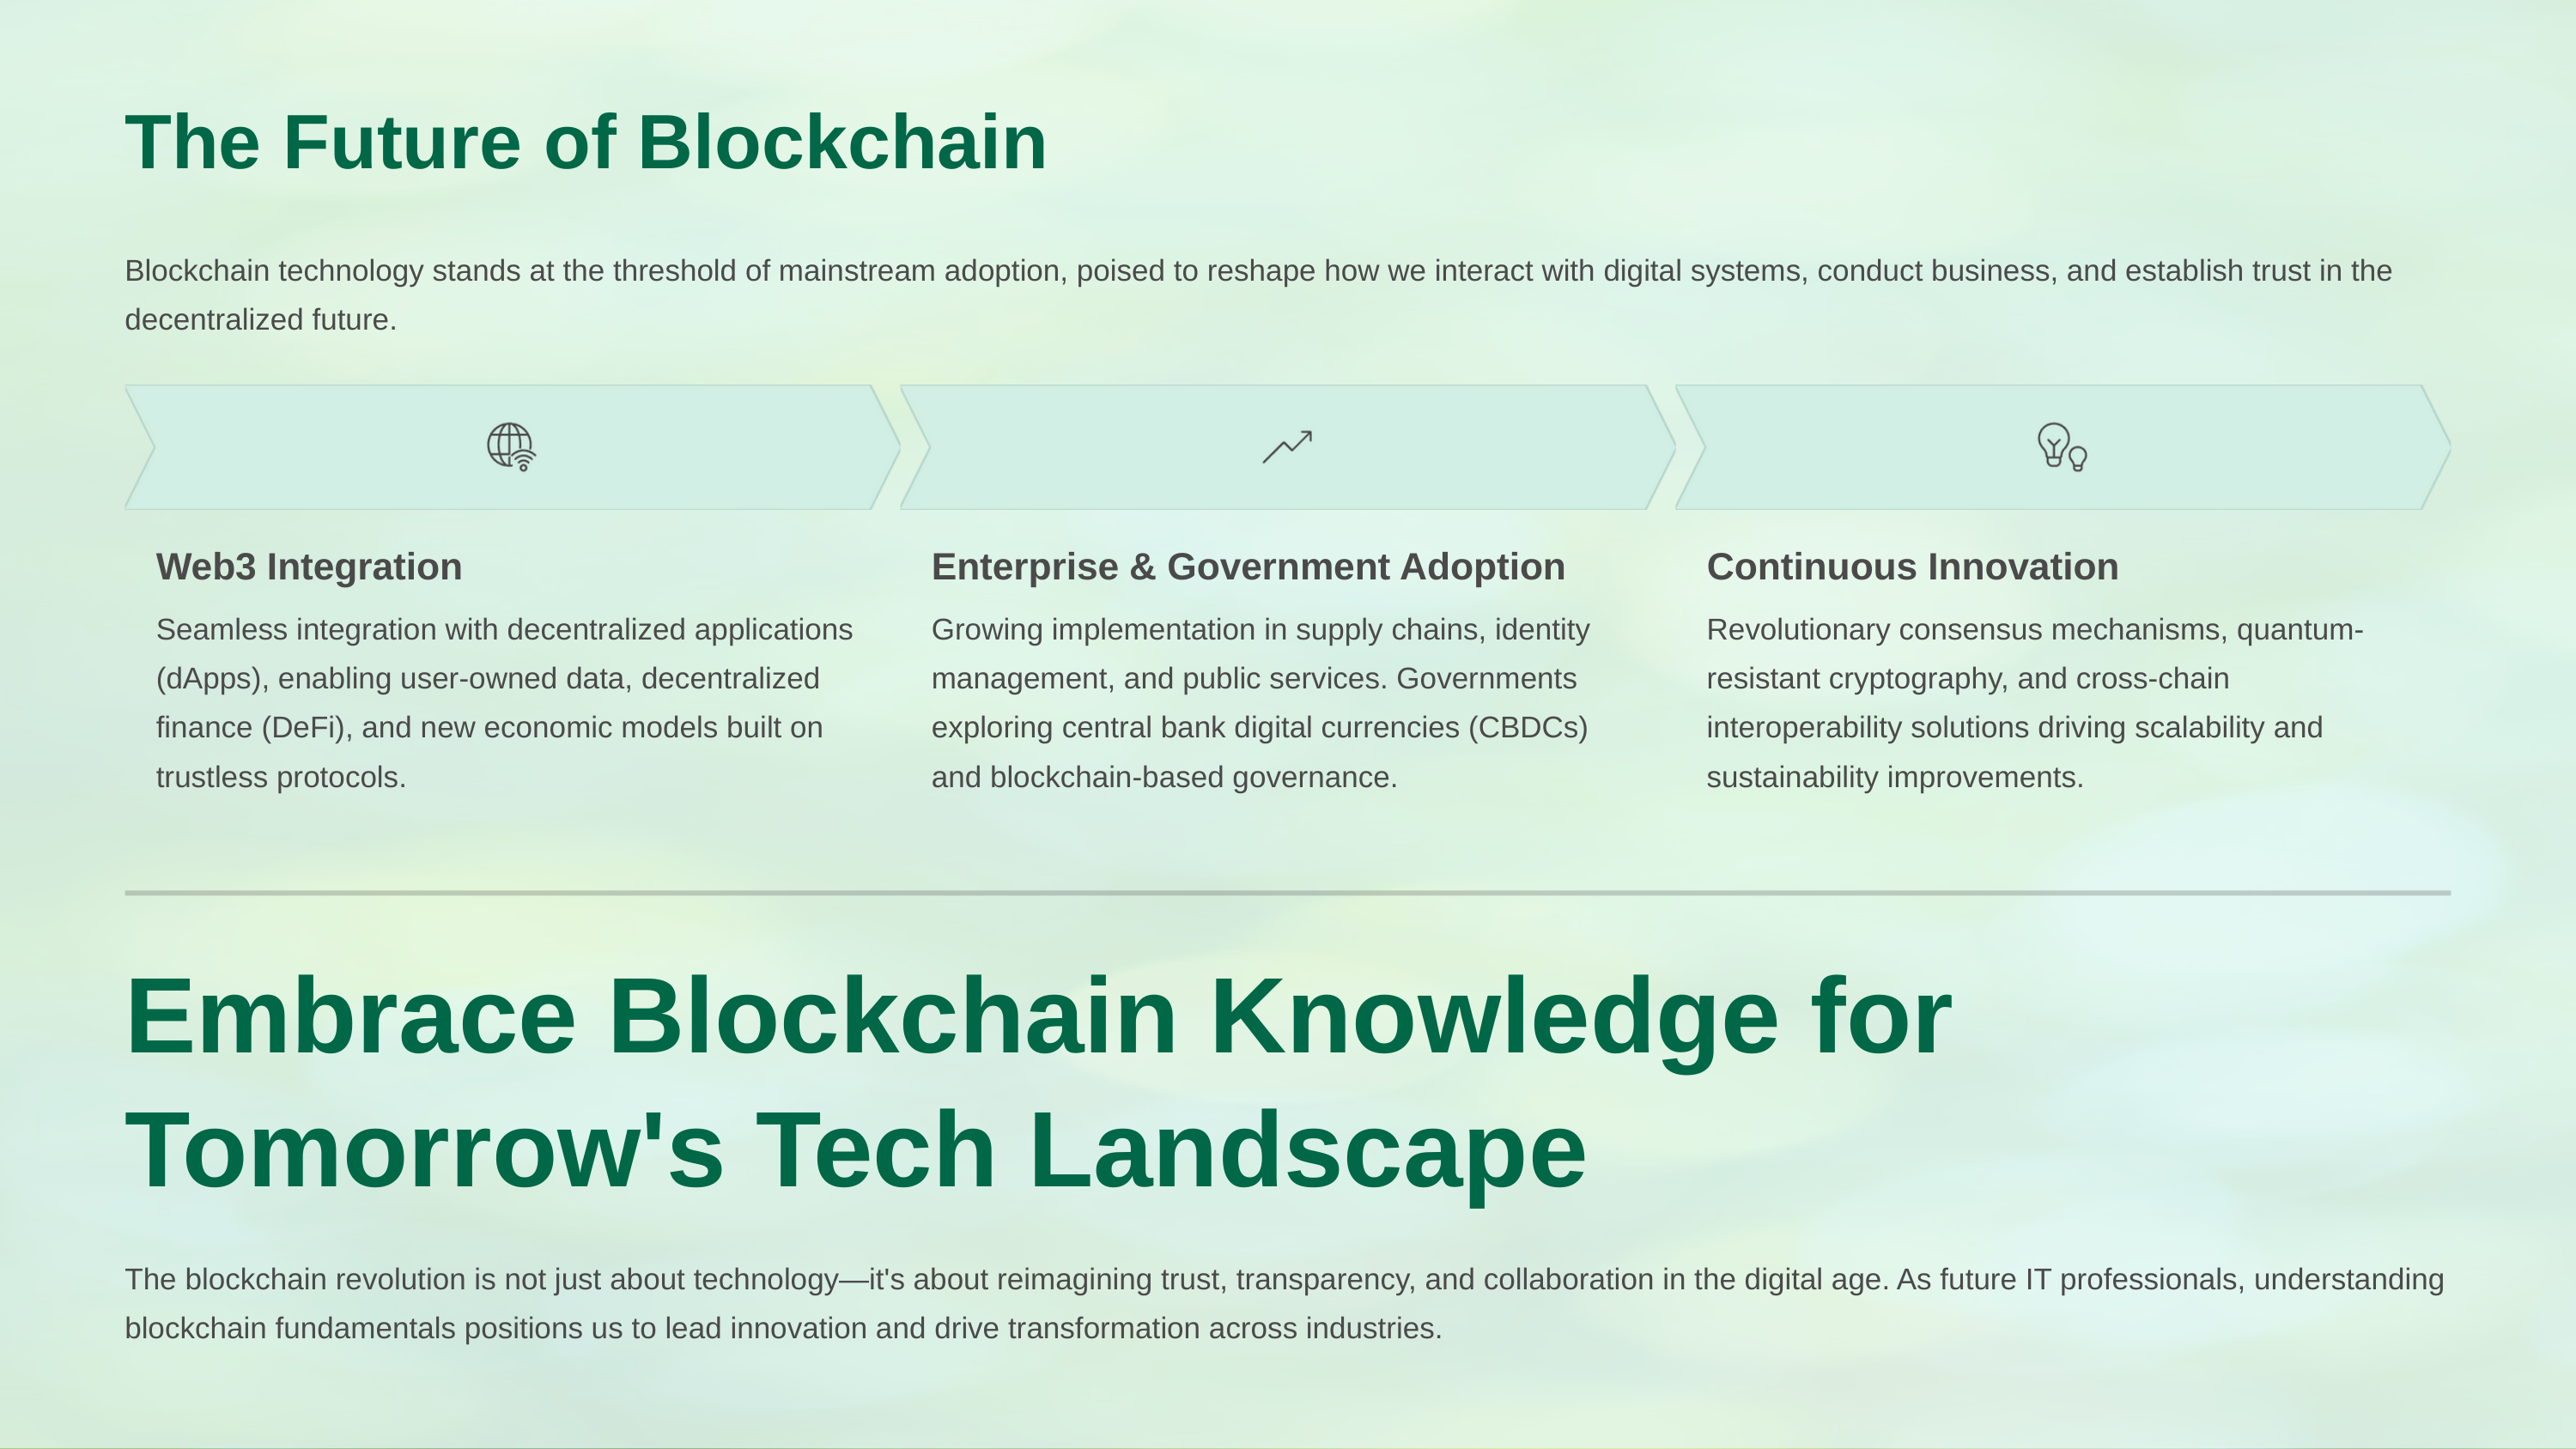

The Future of Blockchain
Blockchain technology stands at the threshold of mainstream adoption, poised to reshape how we interact with digital systems, conduct business, and establish trust in the decentralized future.

Web3 Integration
Enterprise & Government Adoption
Continuous Innovation
Seamless integration with decentralized applications (dApps), enabling user-owned data, decentralized finance (DeFi), and new economic models built on trustless protocols.
Growing implementation in supply chains, identity management, and public services. Governments exploring central bank digital currencies (CBDCs) and blockchain-based governance.
Revolutionary consensus mechanisms, quantum-resistant cryptography, and cross-chain interoperability solutions driving scalability and sustainability improvements.

Embrace Blockchain Knowledge for Tomorrow's Tech Landscape
The blockchain revolution is not just about technology—it's about reimagining trust, transparency, and collaboration in the digital age. As future IT professionals, understanding blockchain fundamentals positions us to lead innovation and drive transformation across industries.